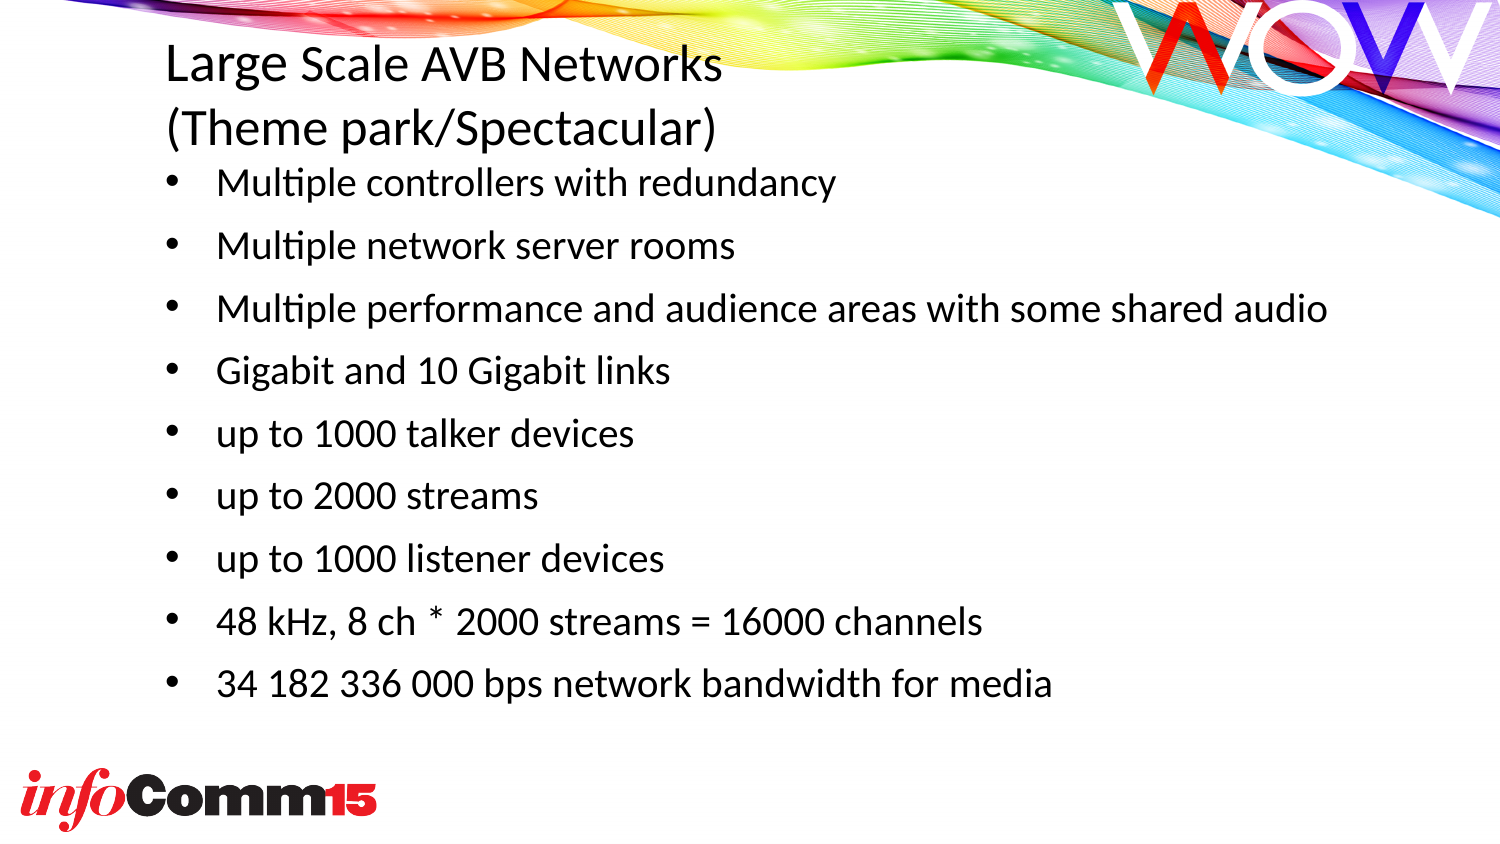

Large Scale AVB Networks
(Theme park/Spectacular)
Multiple controllers with redundancy
Multiple network server rooms
Multiple performance and audience areas with some shared audio
Gigabit and 10 Gigabit links
up to 1000 talker devices
up to 2000 streams
up to 1000 listener devices
48 kHz, 8 ch * 2000 streams = 16000 channels
34 182 336 000 bps network bandwidth for media